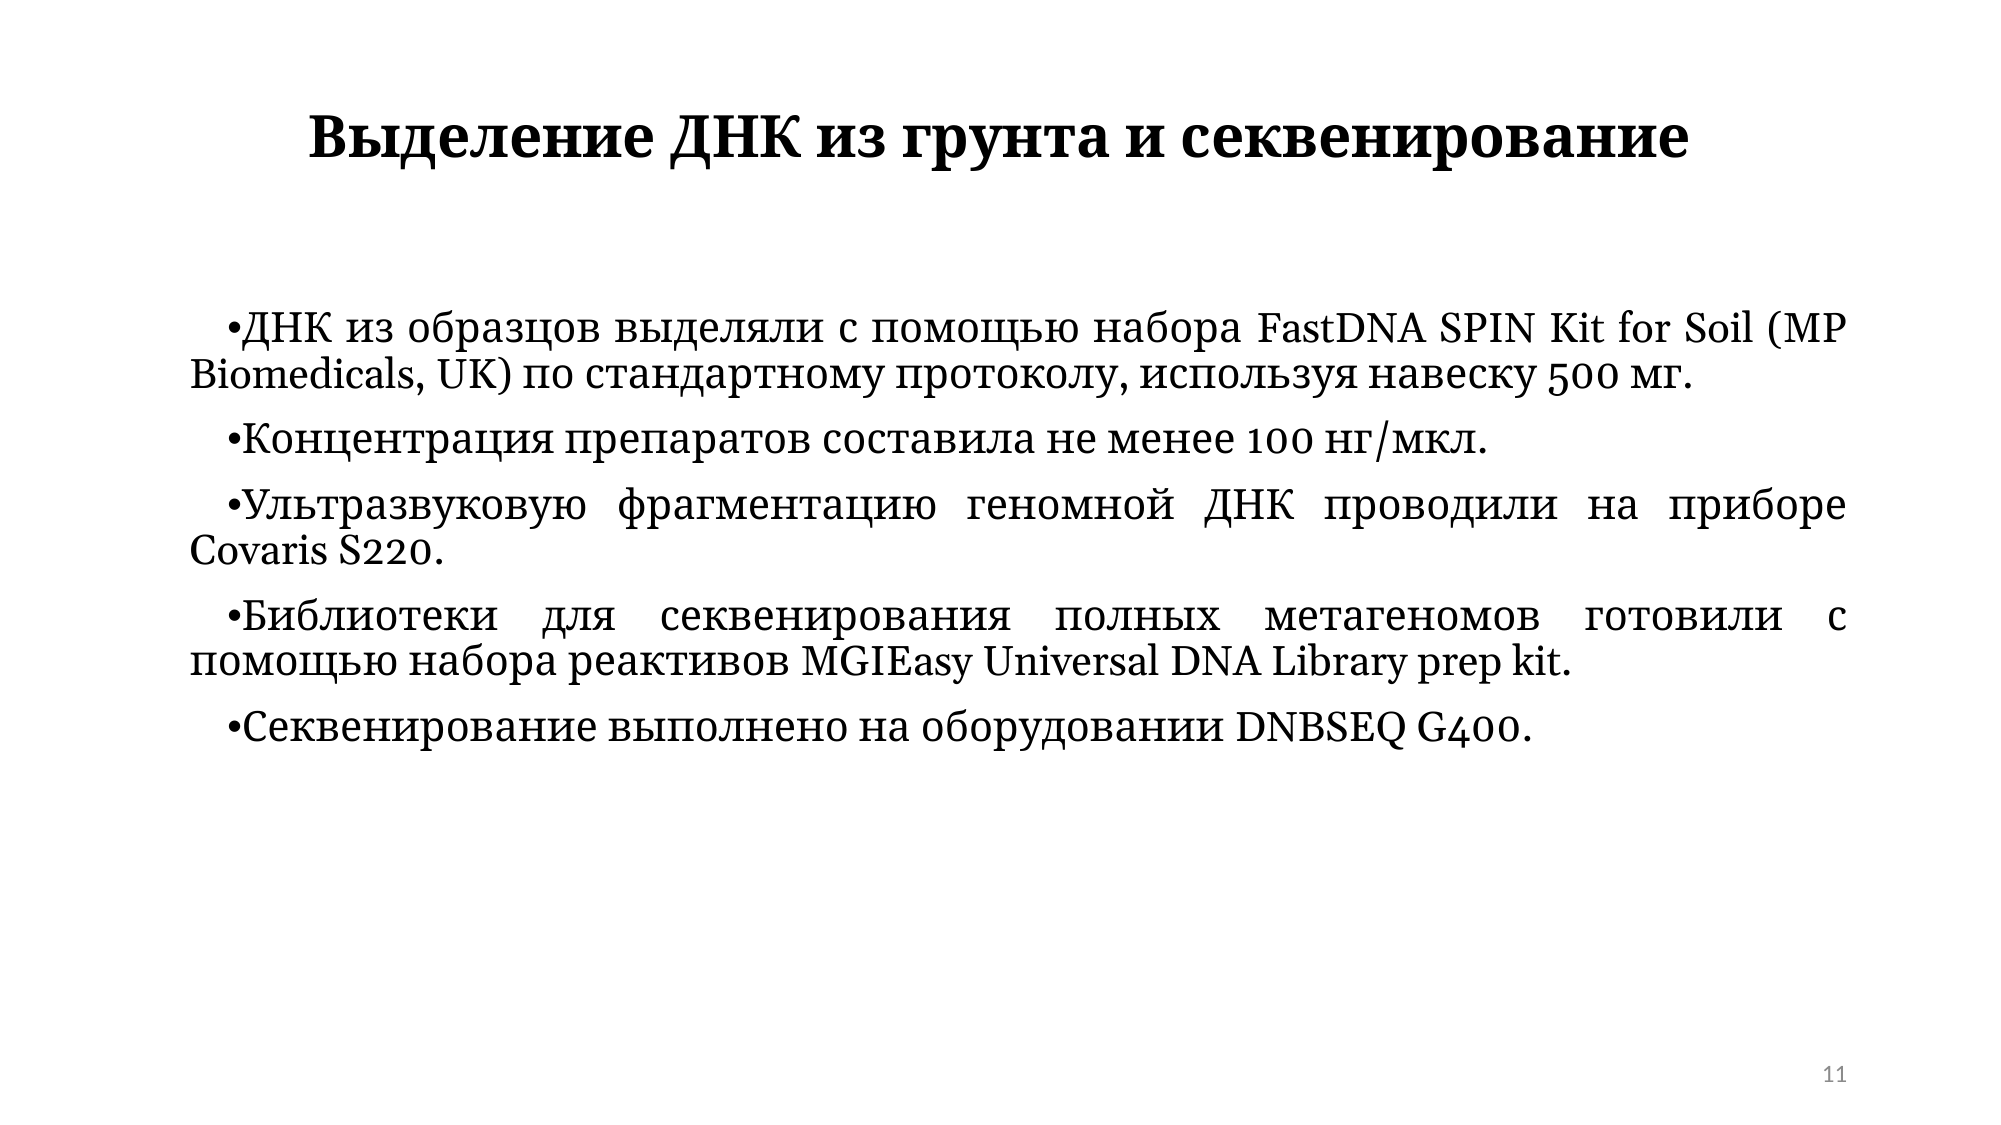

# Выделение ДНК из грунта и секвенирование
ДНК из образцов выделяли с помощью набора FastDNA SPIN Kit for Soil (MP Biomedicals, UK) по стандартному протоколу, используя навеску 500 мг.
Концентрация препаратов составила не менее 100 нг/мкл.
Ультразвуковую фрагментацию геномной ДНК проводили на приборе Covaris S220.
Библиотеки для секвенирования полных метагеномов готовили с помощью набора реактивов MGIEasy Universal DNA Library prep kit.
Секвенирование выполнено на оборудовании DNBSEQ G400.
11